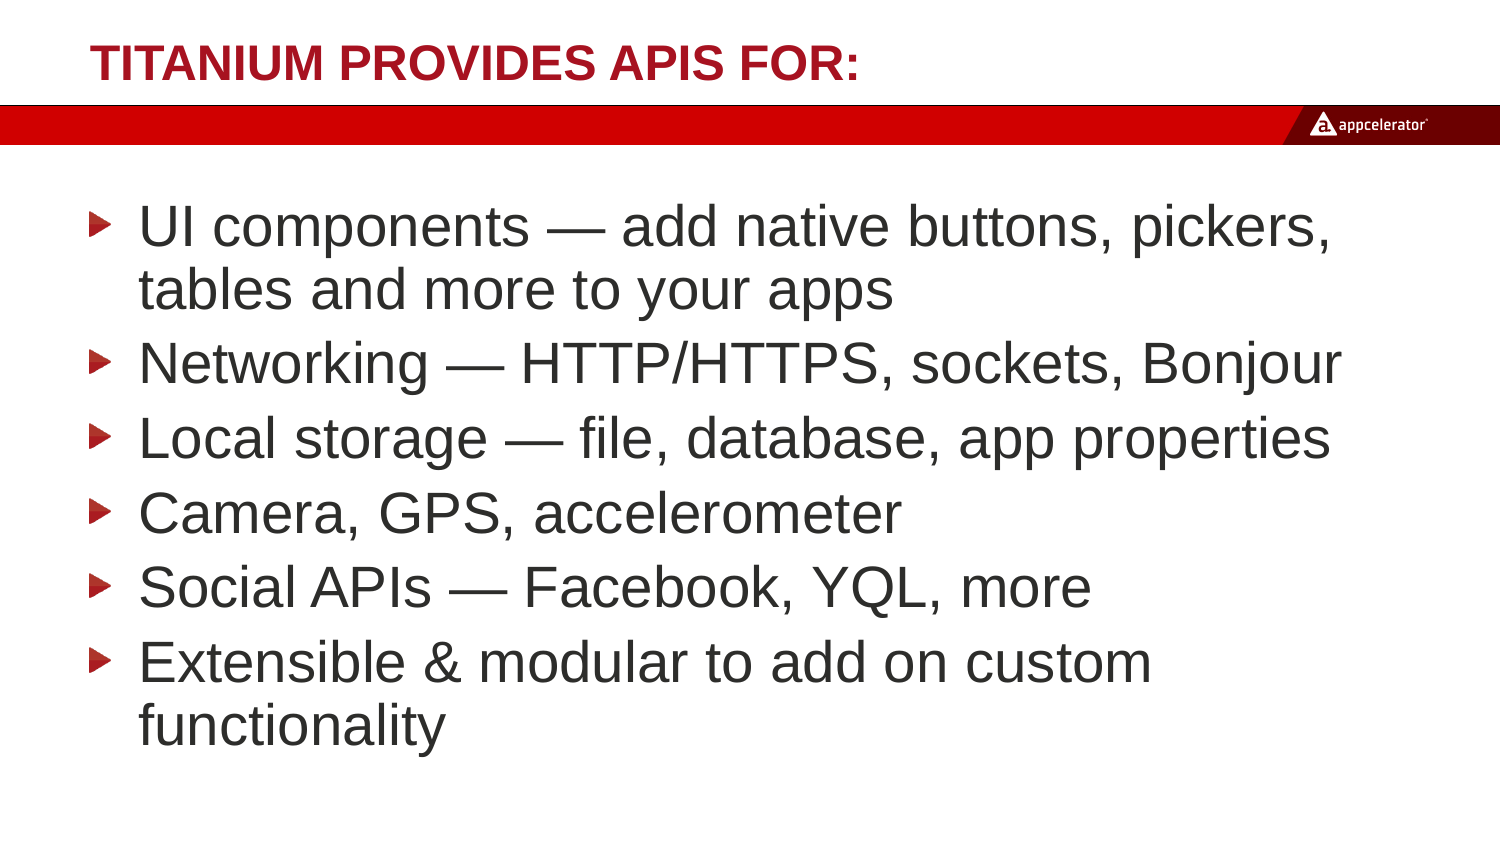

# Titanium Provides APIs For:
UI components — add native buttons, pickers, tables and more to your apps
Networking — HTTP/HTTPS, sockets, Bonjour
Local storage — file, database, app properties
Camera, GPS, accelerometer
Social APIs — Facebook, YQL, more
Extensible & modular to add on custom functionality